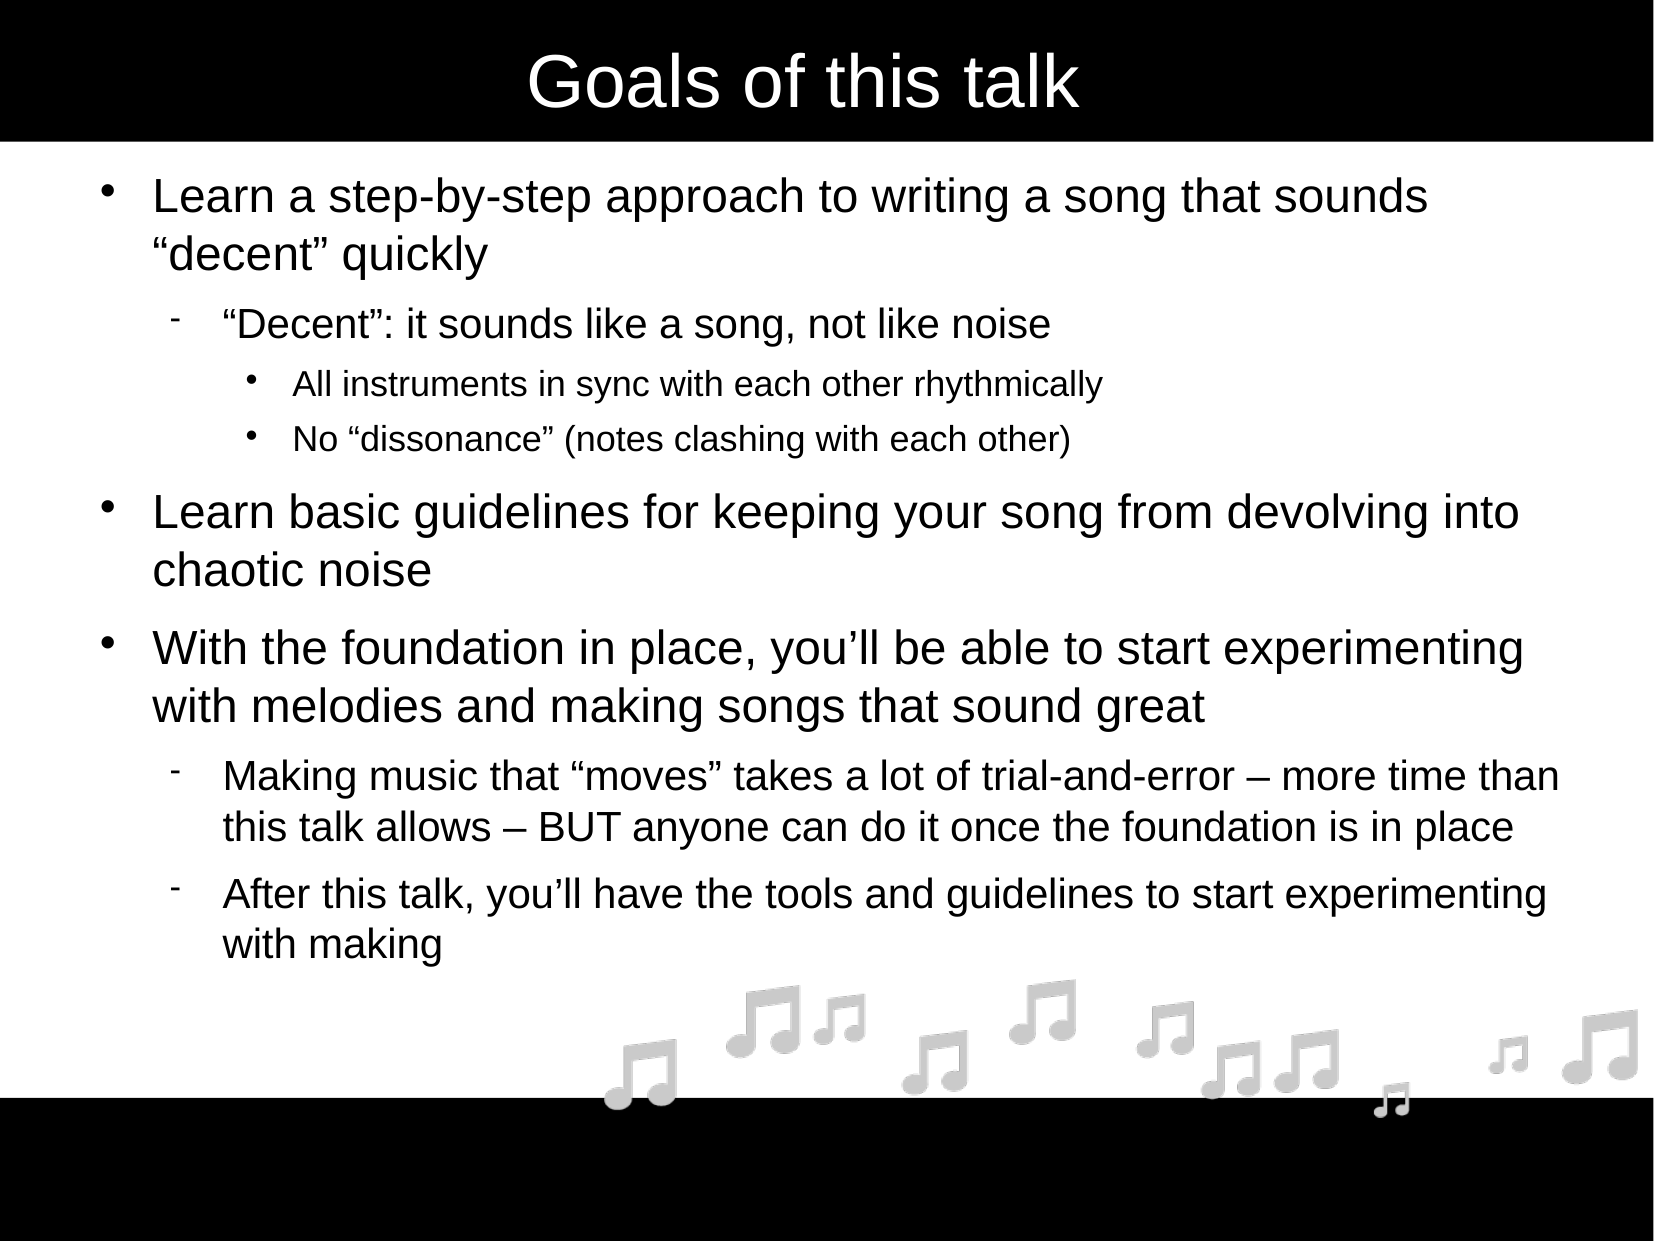

# Goals of this talk
Learn a step-by-step approach to writing a song that sounds “decent” quickly
“Decent”: it sounds like a song, not like noise
All instruments in sync with each other rhythmically
No “dissonance” (notes clashing with each other)
Learn basic guidelines for keeping your song from devolving into chaotic noise
With the foundation in place, you’ll be able to start experimenting with melodies and making songs that sound great
Making music that “moves” takes a lot of trial-and-error – more time than this talk allows – BUT anyone can do it once the foundation is in place
After this talk, you’ll have the tools and guidelines to start experimenting with making